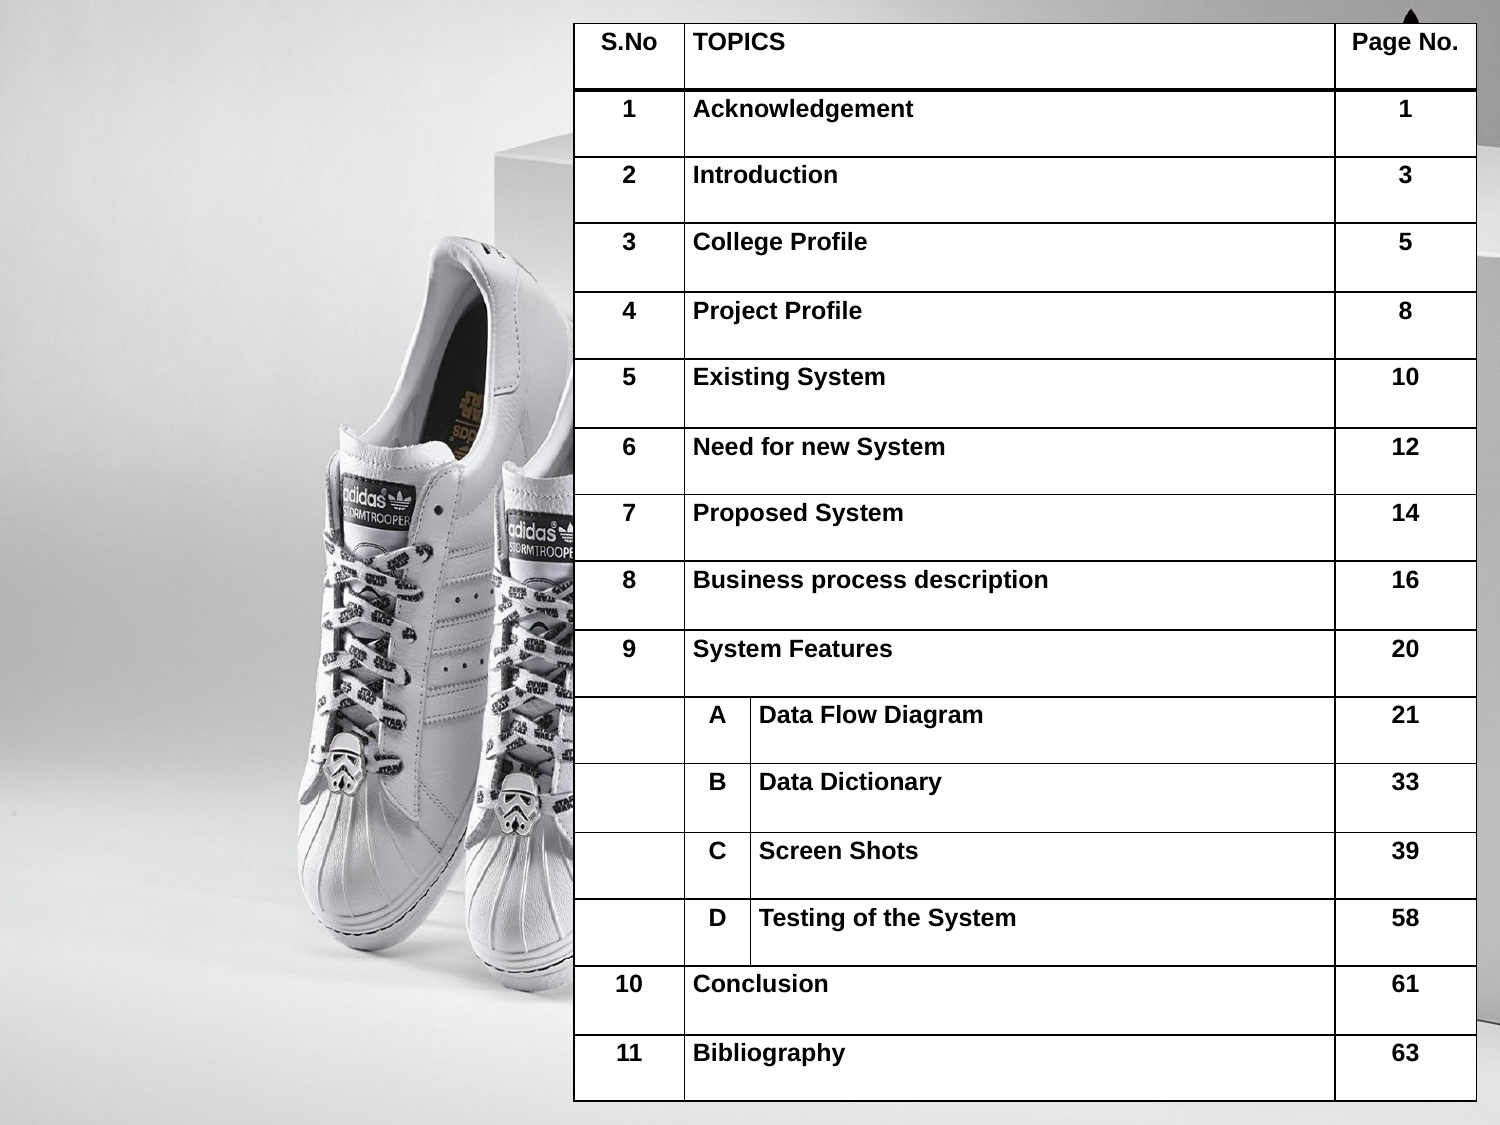

| S.No | TOPICS |  | Page No. |
| --- | --- | --- | --- |
| 1 | Acknowledgement |  | 1 |
| 2 | Introduction |  | 3 |
| 3 | College Profile |  | 5 |
| 4 | Project Profile |  | 8 |
| 5 | Existing System |  | 10 |
| 6 | Need for new System |  | 12 |
| 7 | Proposed System |  | 14 |
| 8 | Business process description |  | 16 |
| 9 | System Features |  | 20 |
|  | A | Data Flow Diagram | 21 |
|  | B | Data Dictionary | 33 |
|  | C | Screen Shots | 39 |
|  | D | Testing of the System | 58 |
| 10 | Conclusion |  | 61 |
| 11 | Bibliography |  | 63 |